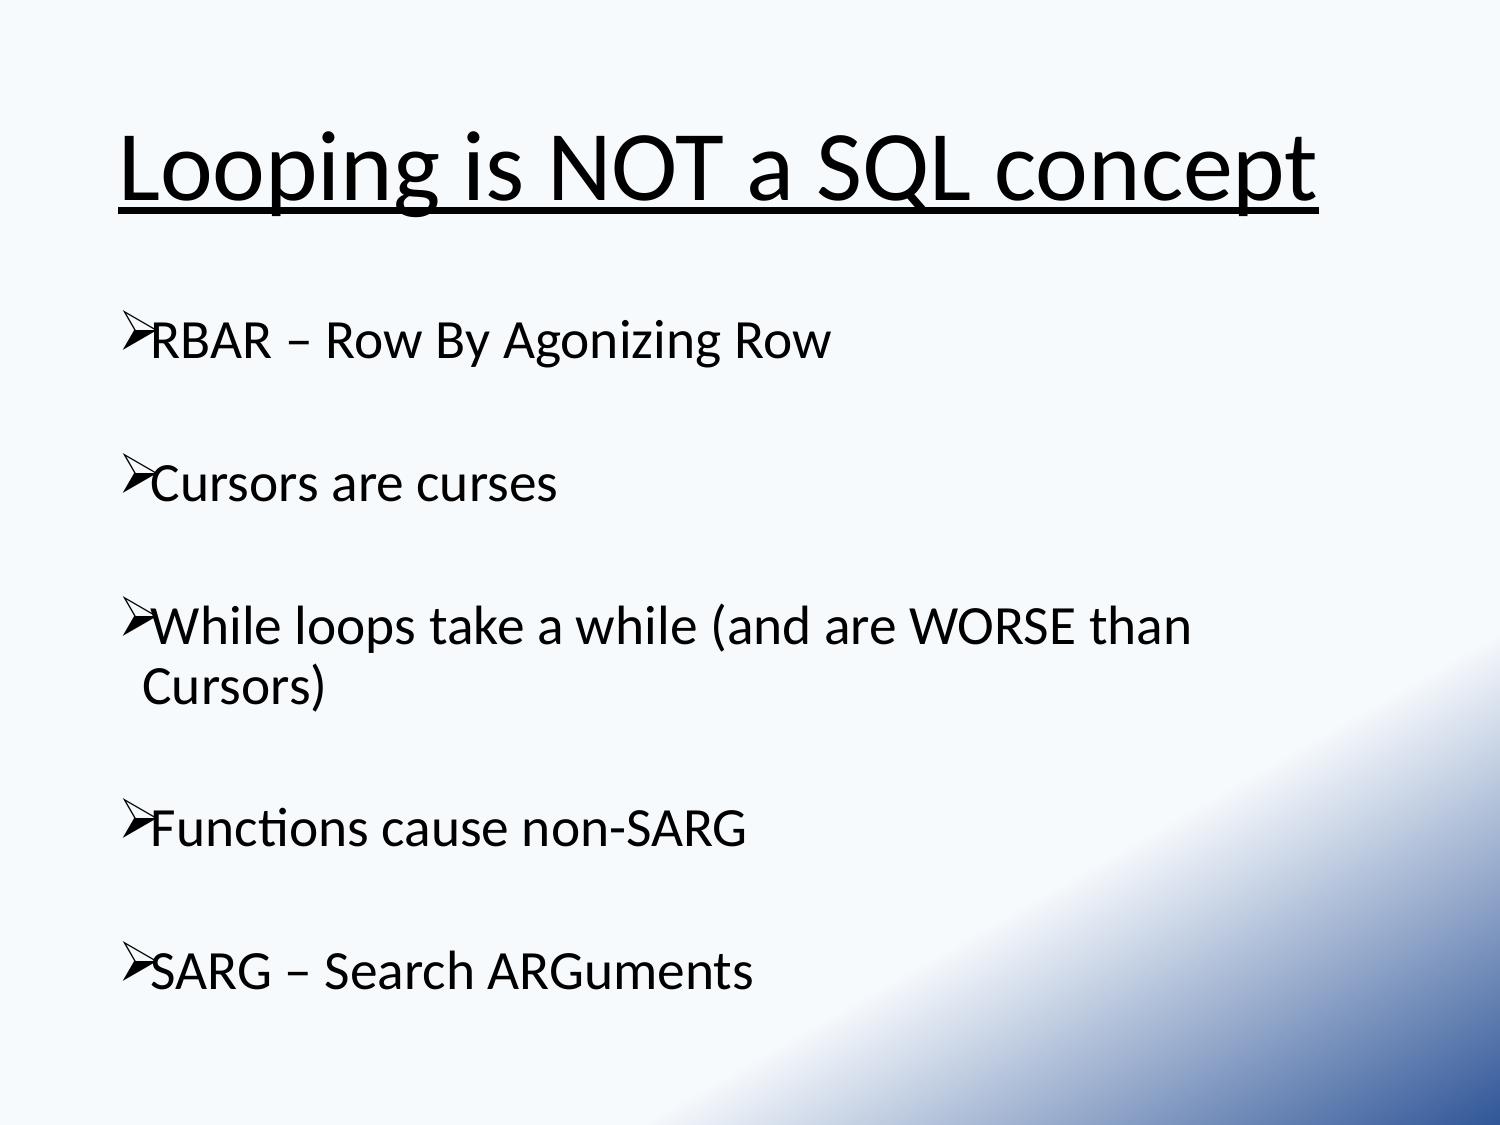

# Looping is NOT a SQL concept
RBAR – Row By Agonizing Row

Cursors are curses

While loops take a while (and are WORSE than Cursors)

Functions cause non-SARG

SARG – Search ARGuments